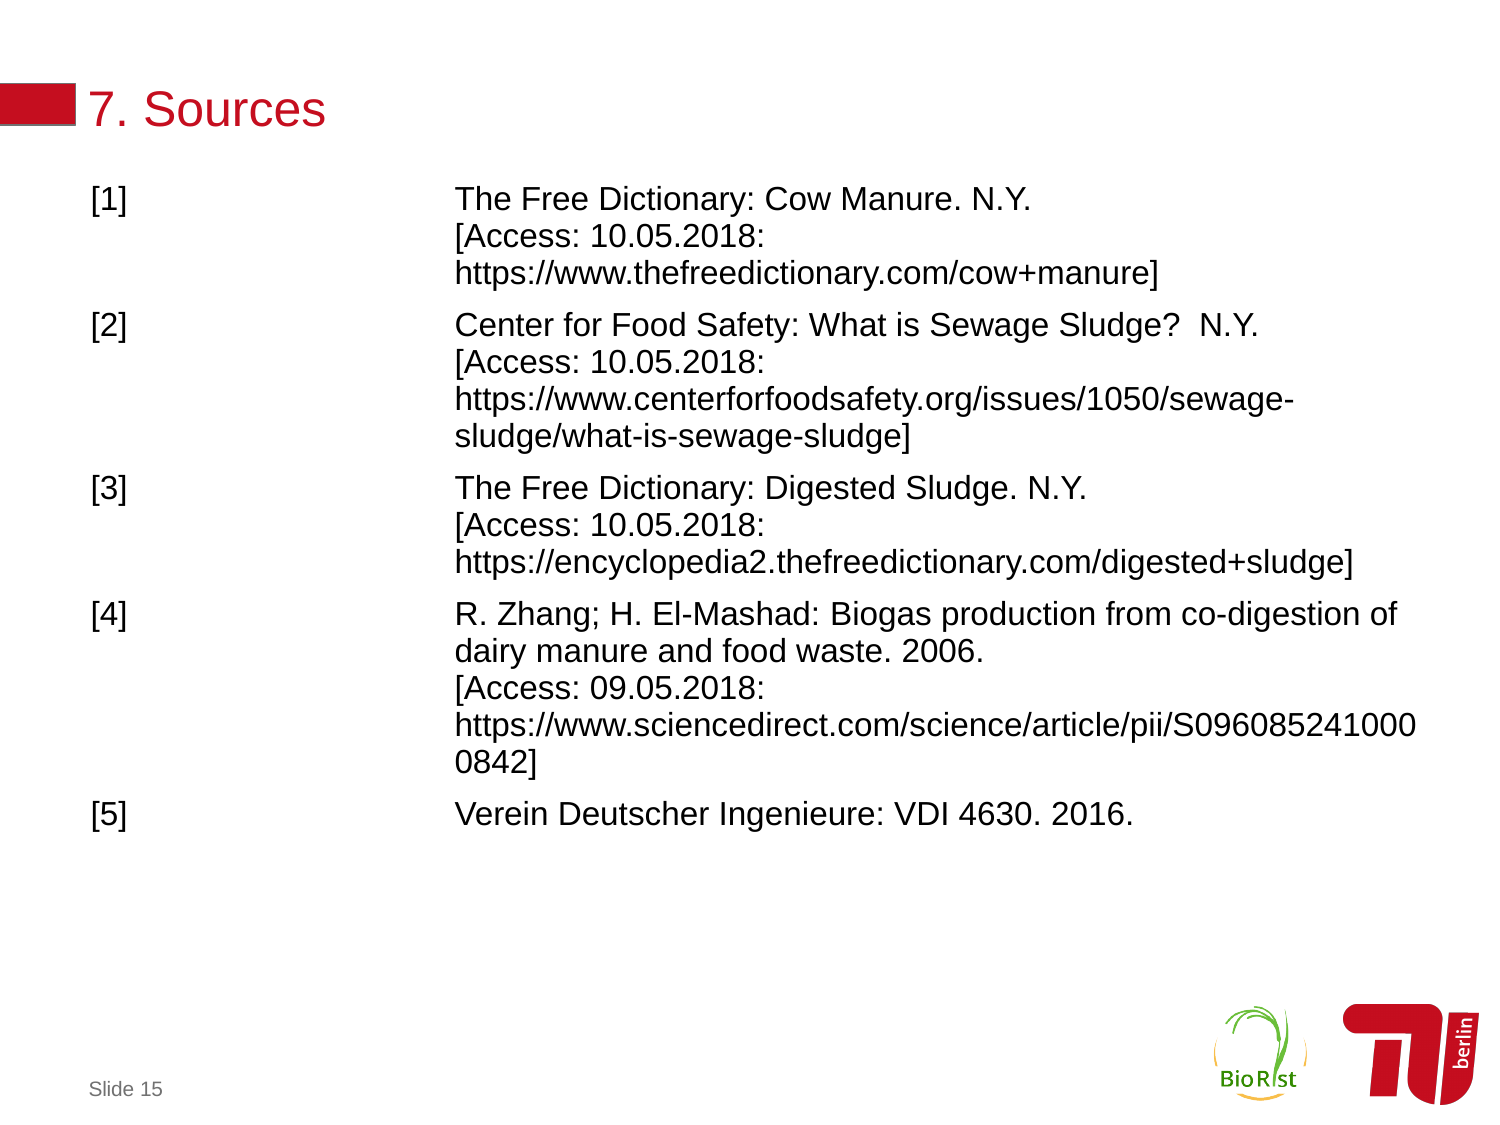

7. Sources

| [1] | The Free Dictionary: Cow Manure. N.Y. [Access: 10.05.2018: https://www.thefreedictionary.com/cow+manure] |
| --- | --- |
| [2] | Center for Food Safety: What is Sewage Sludge? N.Y. [Access: 10.05.2018: https://www.centerforfoodsafety.org/issues/1050/sewage-sludge/what-is-sewage-sludge] |
| [3] | The Free Dictionary: Digested Sludge. N.Y. [Access: 10.05.2018: https://encyclopedia2.thefreedictionary.com/digested+sludge] |
| [4] | R. Zhang; H. El-Mashad: Biogas production from co-digestion of dairy manure and food waste. 2006. [Access: 09.05.2018: https://www.sciencedirect.com/science/article/pii/S0960852410000842] |
| [5] | Verein Deutscher Ingenieure: VDI 4630. 2016. |
Slide 15